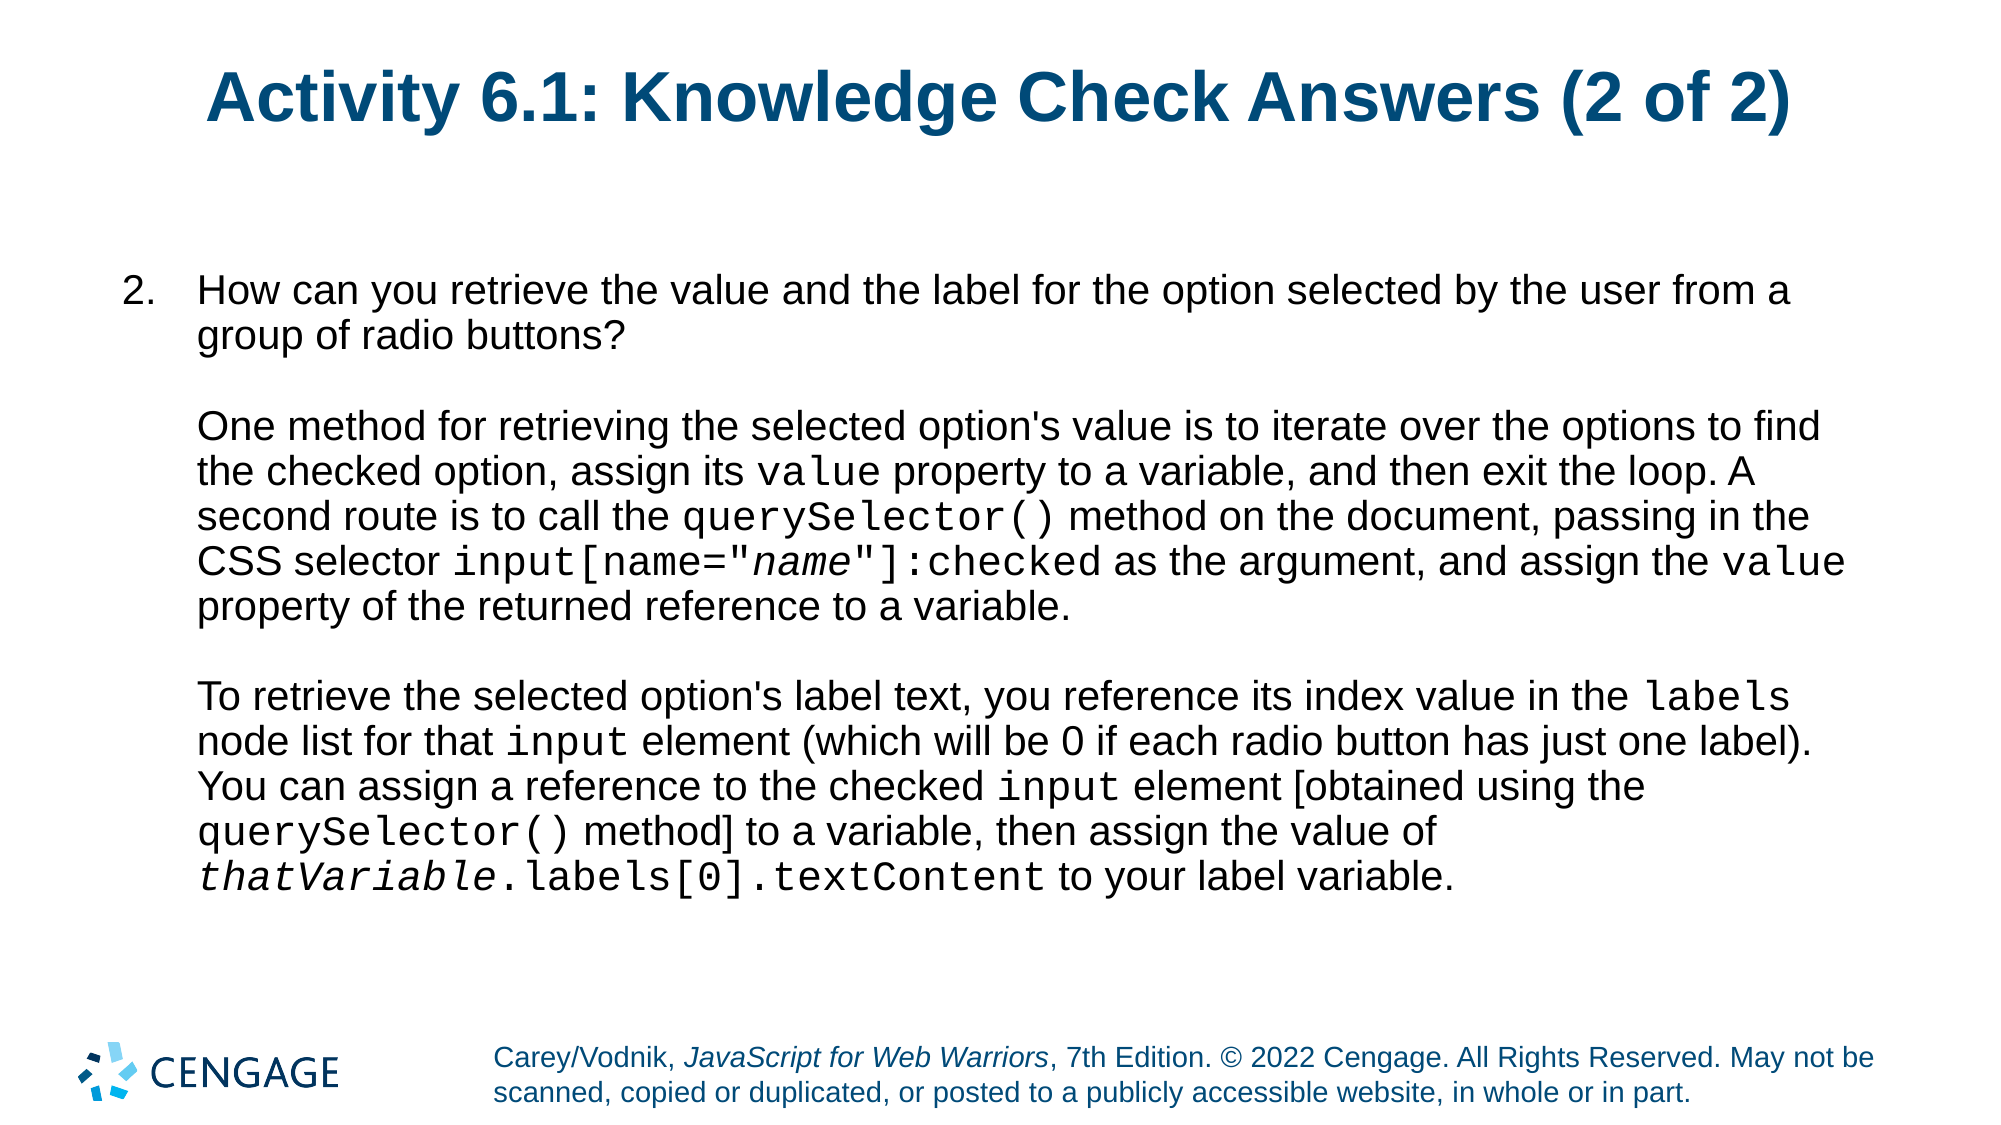

# Activity 6.1: Knowledge Check Answers (2 of 2)
How can you retrieve the value and the label for the option selected by the user from a group of radio buttons?
One method for retrieving the selected option's value is to iterate over the options to find the checked option, assign its value property to a variable, and then exit the loop. A second route is to call the querySelector() method on the document, passing in the CSS selector input[name="name"]:checked as the argument, and assign the value property of the returned reference to a variable.
To retrieve the selected option's label text, you reference its index value in the labels node list for that input element (which will be 0 if each radio button has just one label). You can assign a reference to the checked input element [obtained using the querySelector() method] to a variable, then assign the value of  thatVariable.labels[0].textContent to your label variable.